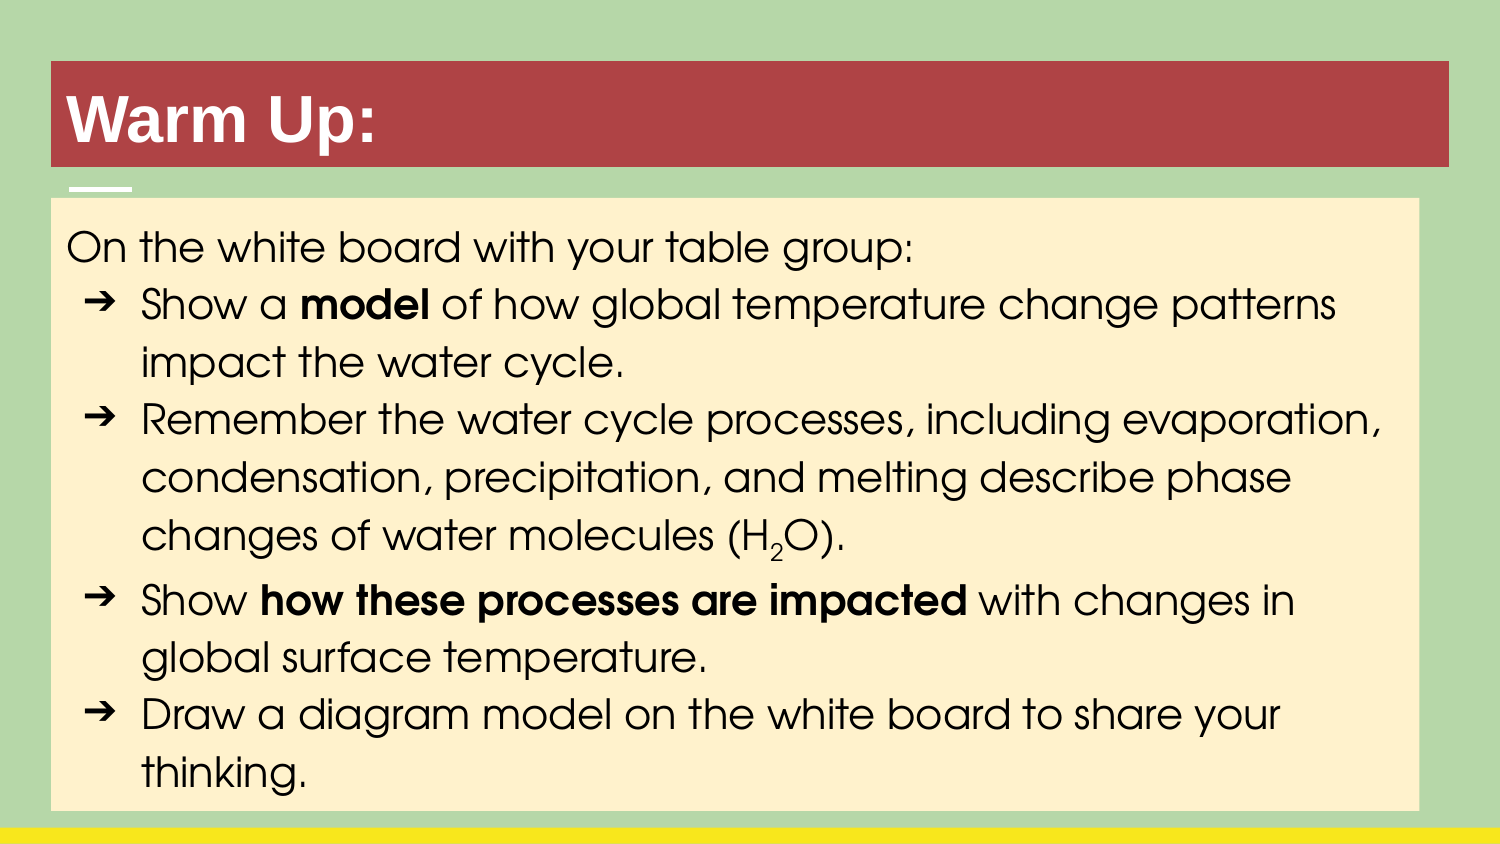

# Warm Up:
On the white board with your table group:
Show a model of how global temperature change patterns impact the water cycle.
Remember the water cycle processes, including evaporation, condensation, precipitation, and melting describe phase changes of water molecules (H2O).
Show how these processes are impacted with changes in global surface temperature.
Draw a diagram model on the white board to share your thinking.